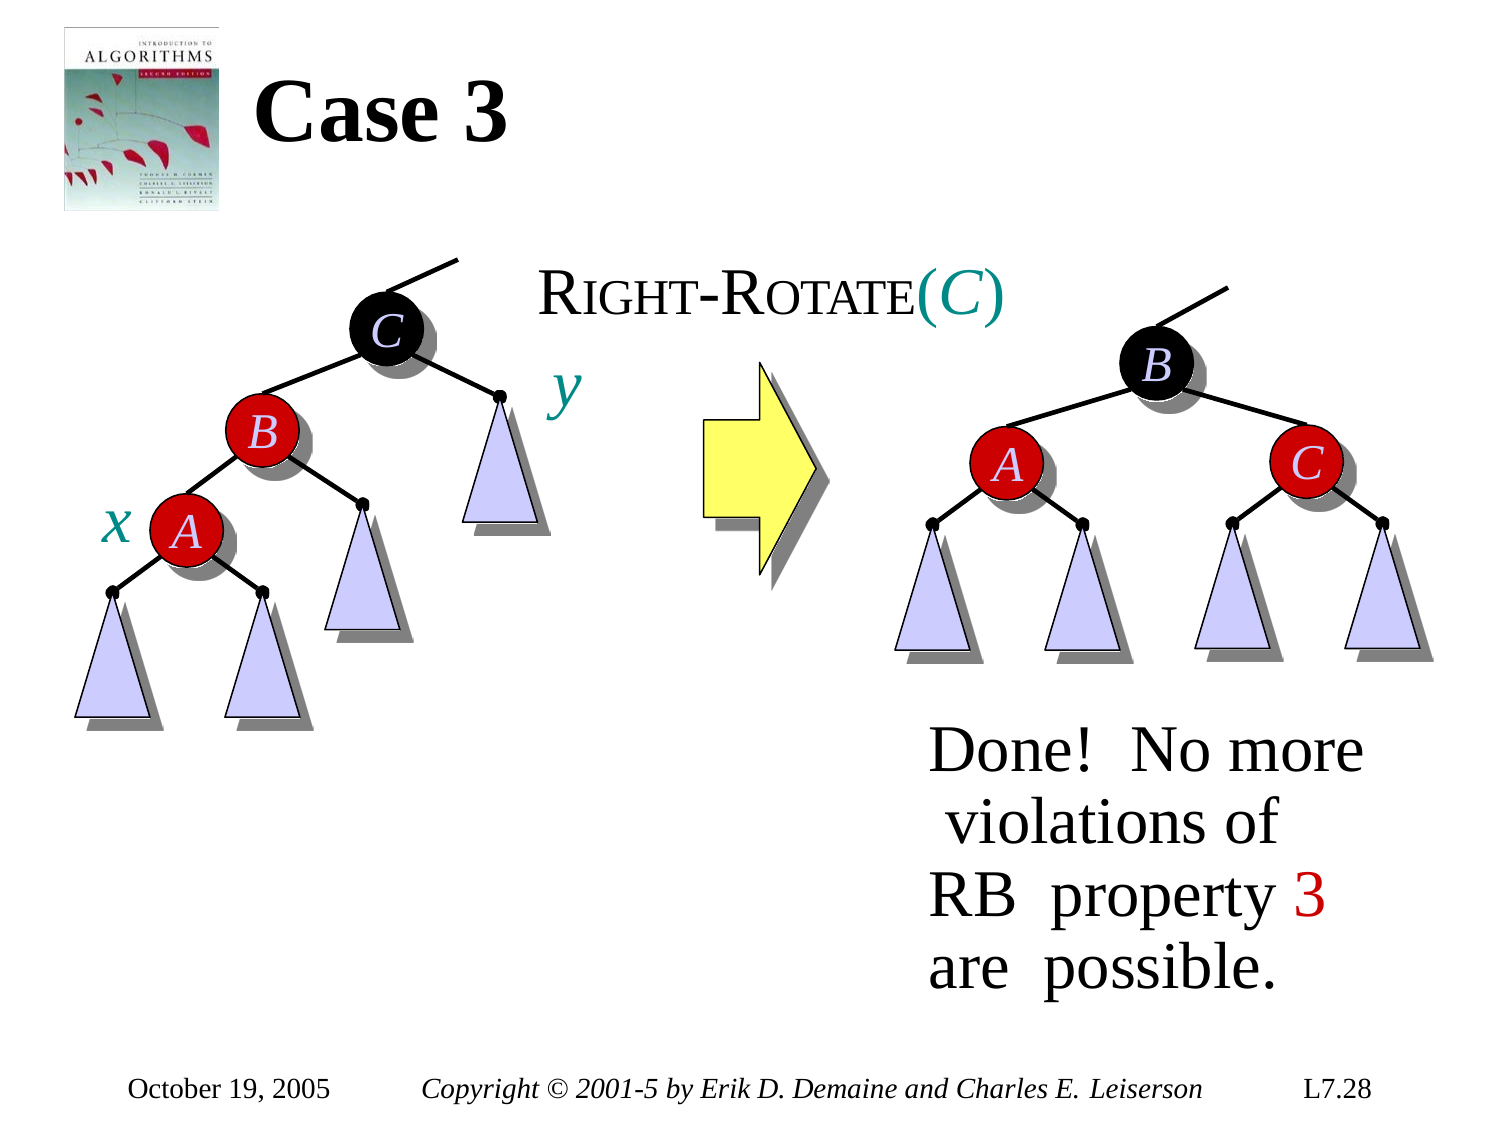

# Case 3
RIGHT-ROTATE(C)
y
A

C

B

B

C
x

A
Done!	No more  violations of RB  property 3 are  possible.
October 19, 2005
Copyright © 2001-5 by Erik D. Demaine and Charles E. Leiserson
L7.28